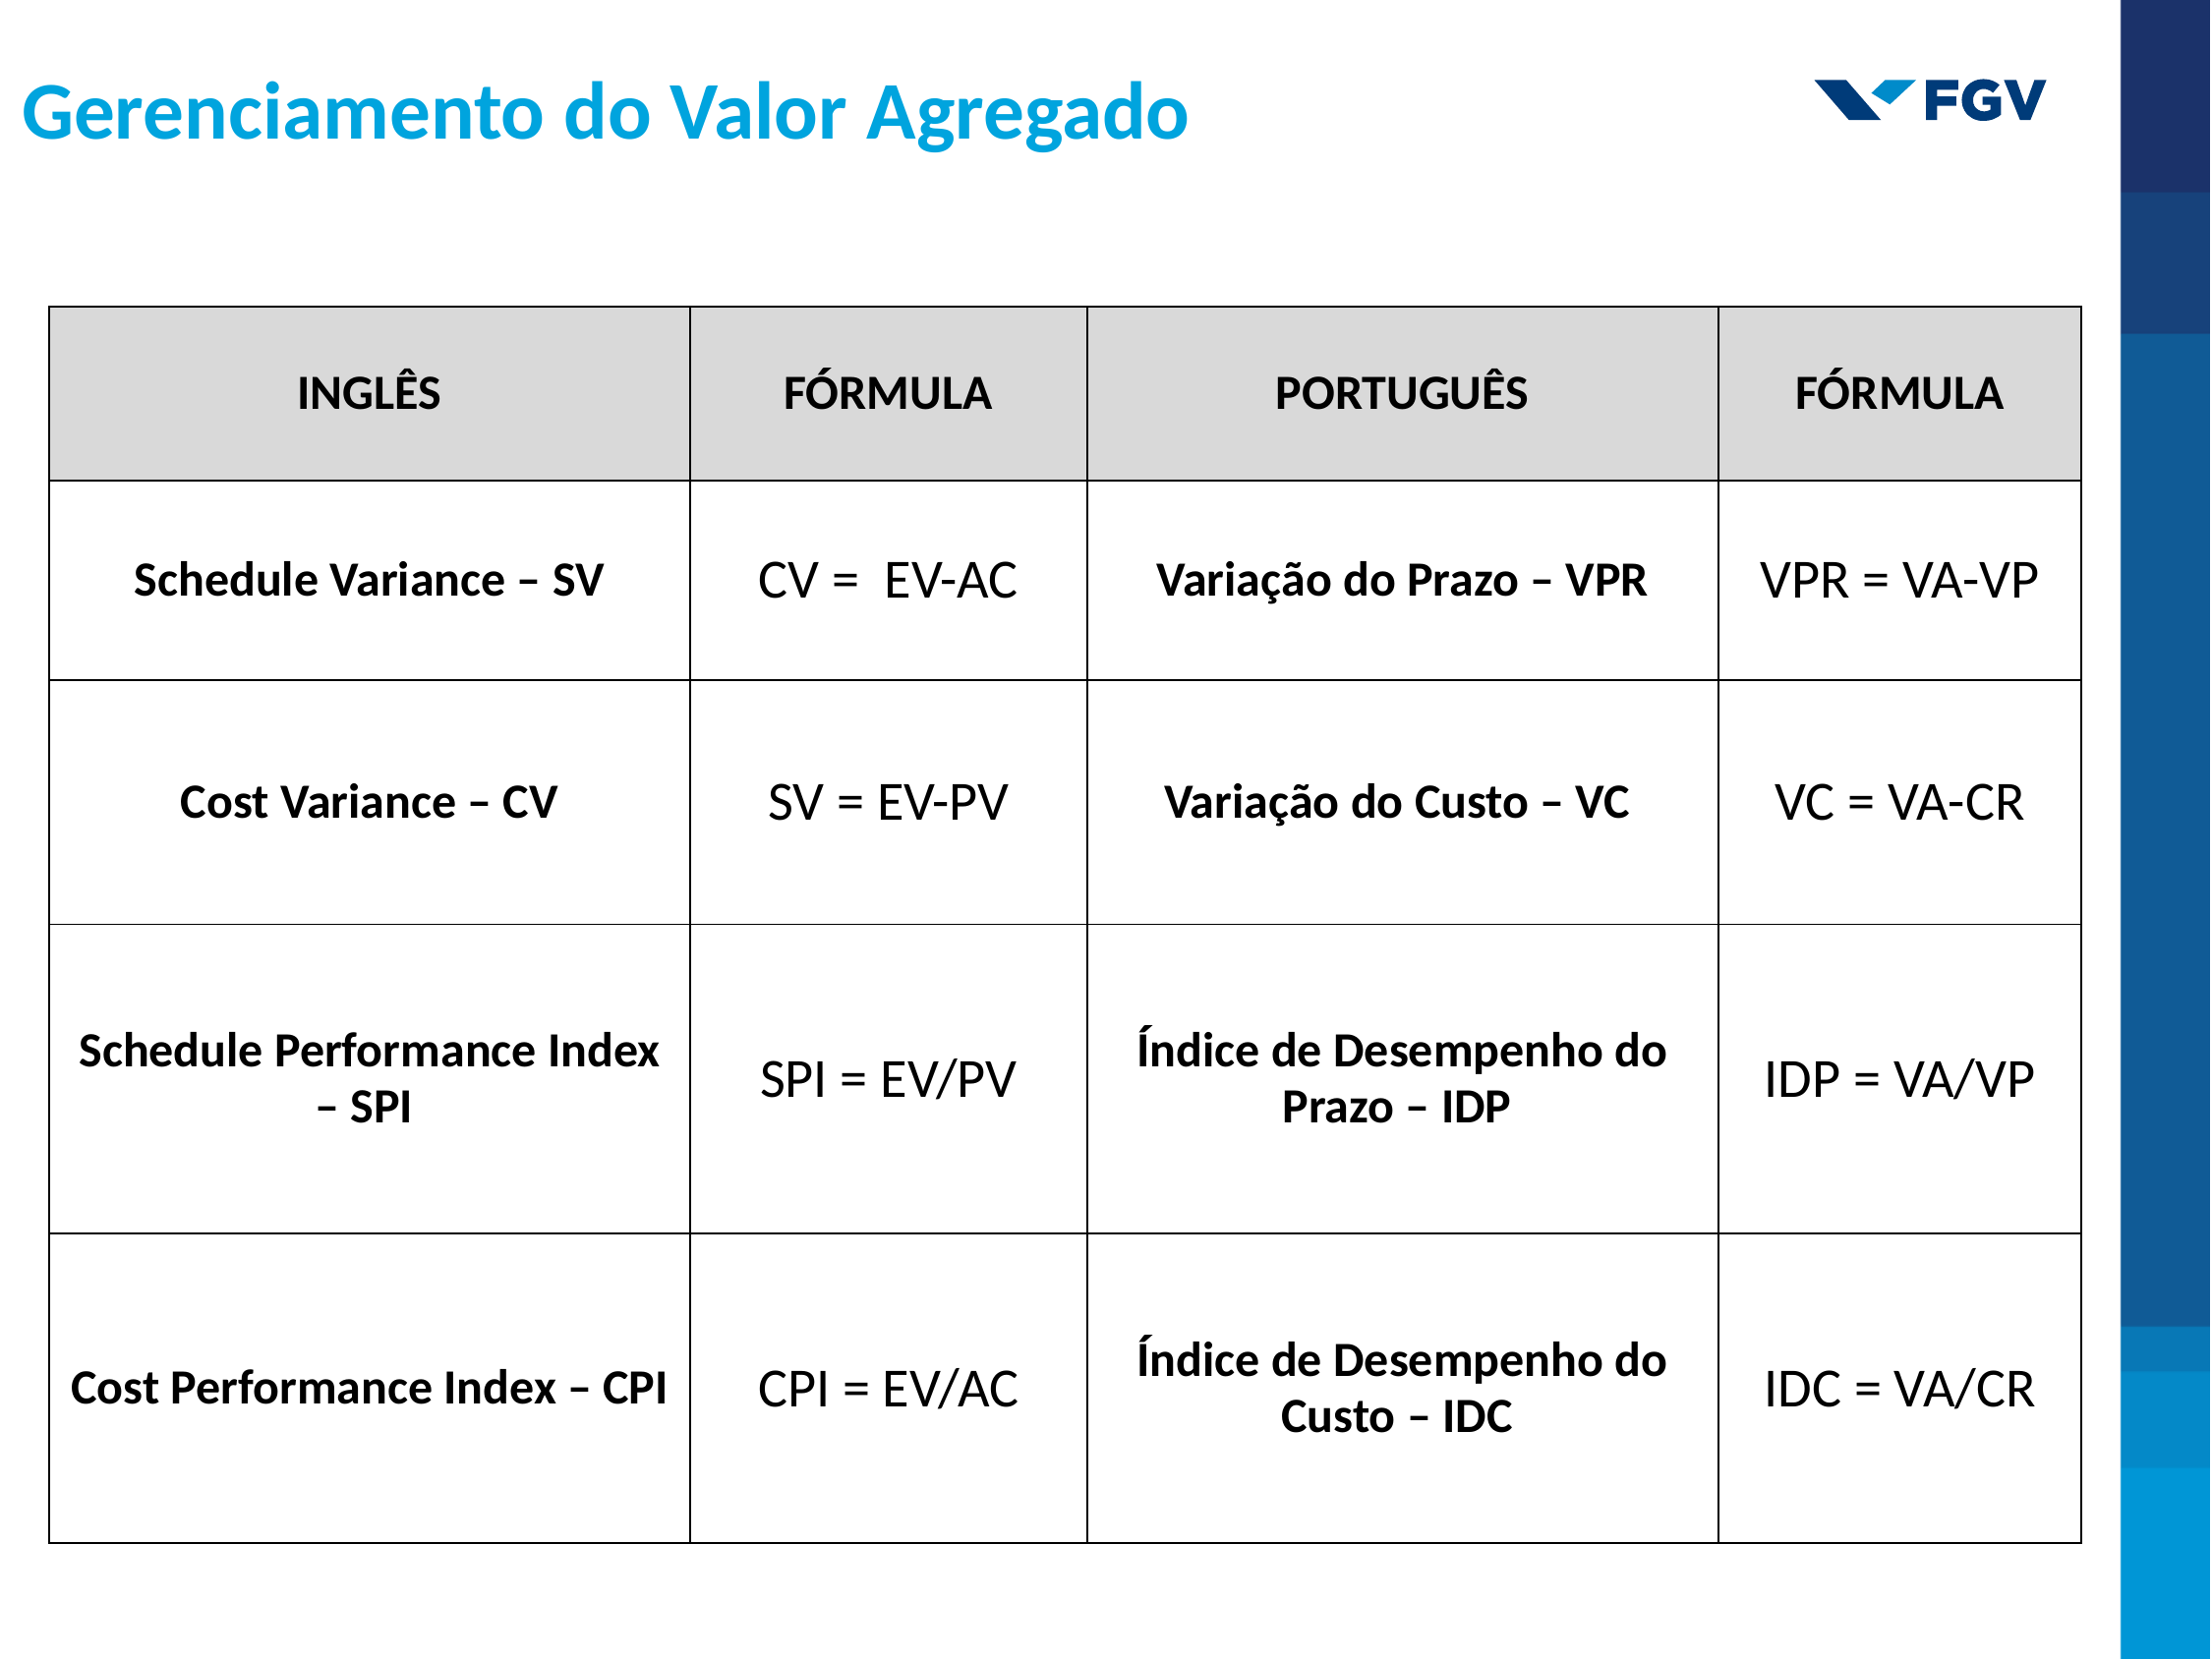

Gerenciamento do Valor Agregado
| INGLÊS | FÓRMULA | PORTUGUÊS | FÓRMULA |
| --- | --- | --- | --- |
| Schedule Variance – SV | CV = EV-AC | Variação do Prazo – VPR | VPR = VA-VP |
| Cost Variance – CV | SV = EV-PV | Variação do Custo – VC | VC = VA-CR |
| Schedule Performance Index – SPI | SPI = EV/PV | Índice de Desempenho do Prazo – IDP | IDP = VA/VP |
| Cost Performance Index – CPI | CPI = EV/AC | Índice de Desempenho do Custo – IDC | IDC = VA/CR |